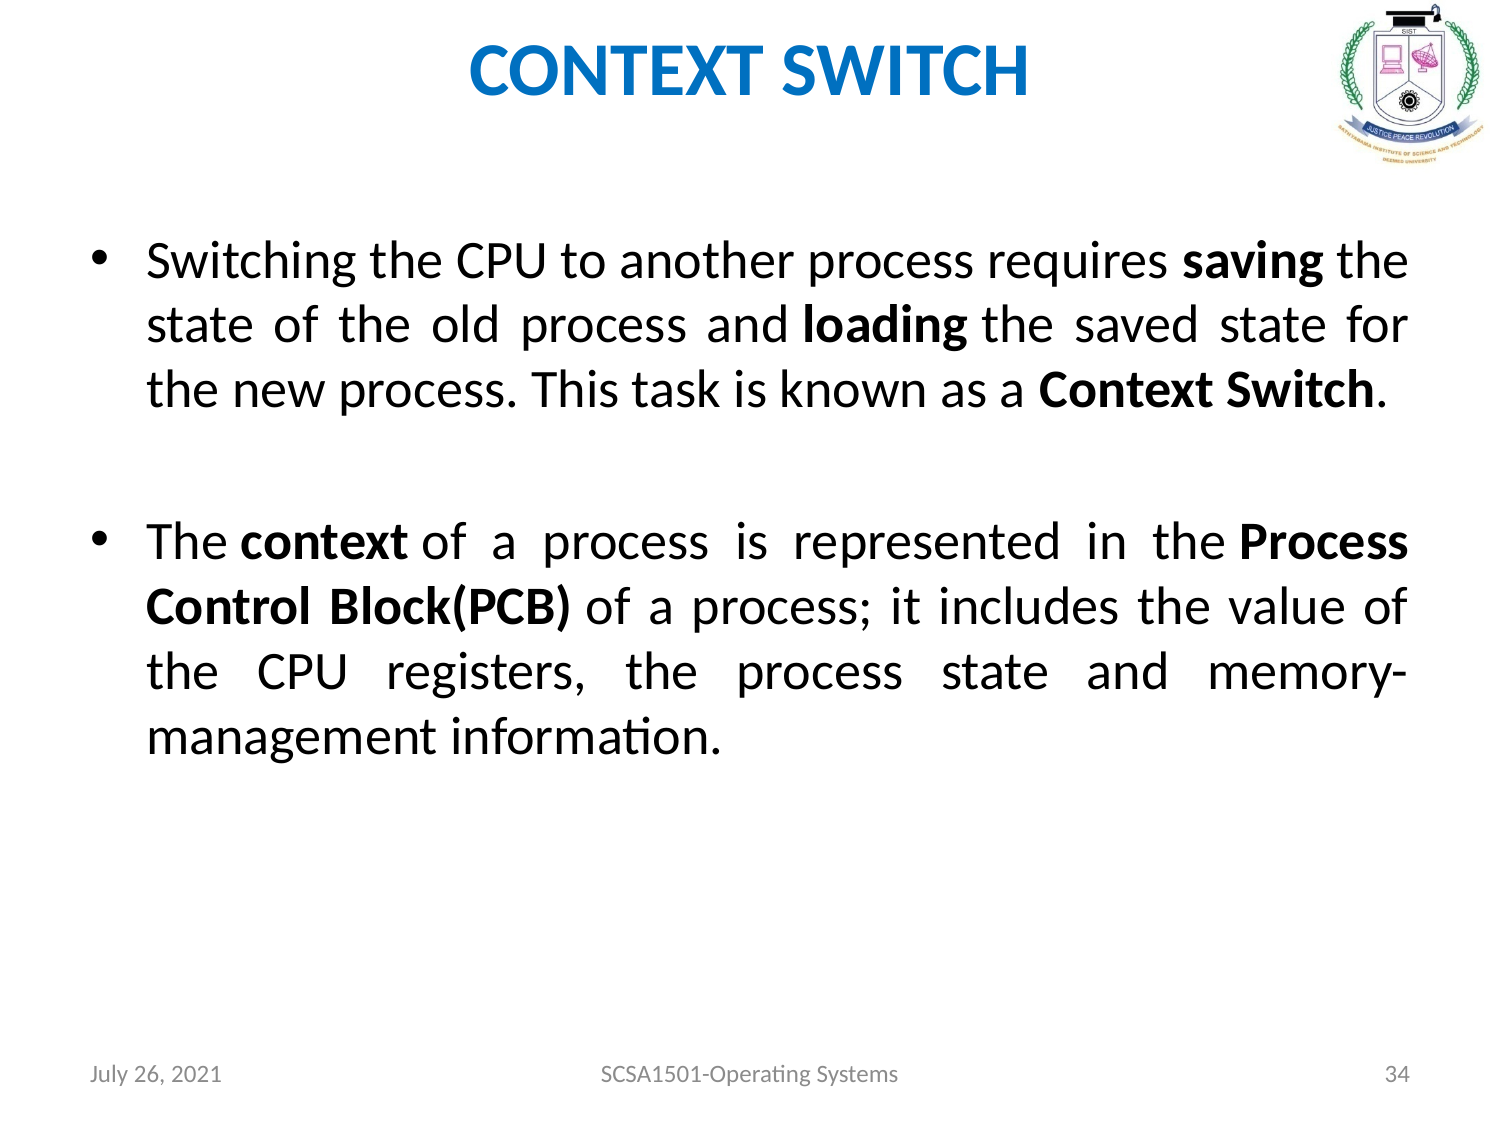

# CONTEXT SWITCH

Switching the CPU to another process requires saving the state of the old process and loading the saved state for the new process. This task is known as a Context Switch.

The context of a process is represented in the Process Control Block(PCB) of a process; it includes the value of the CPU registers, the process state and memory-management information.

July 26, 2021
SCSA1501-Operating Systems
34